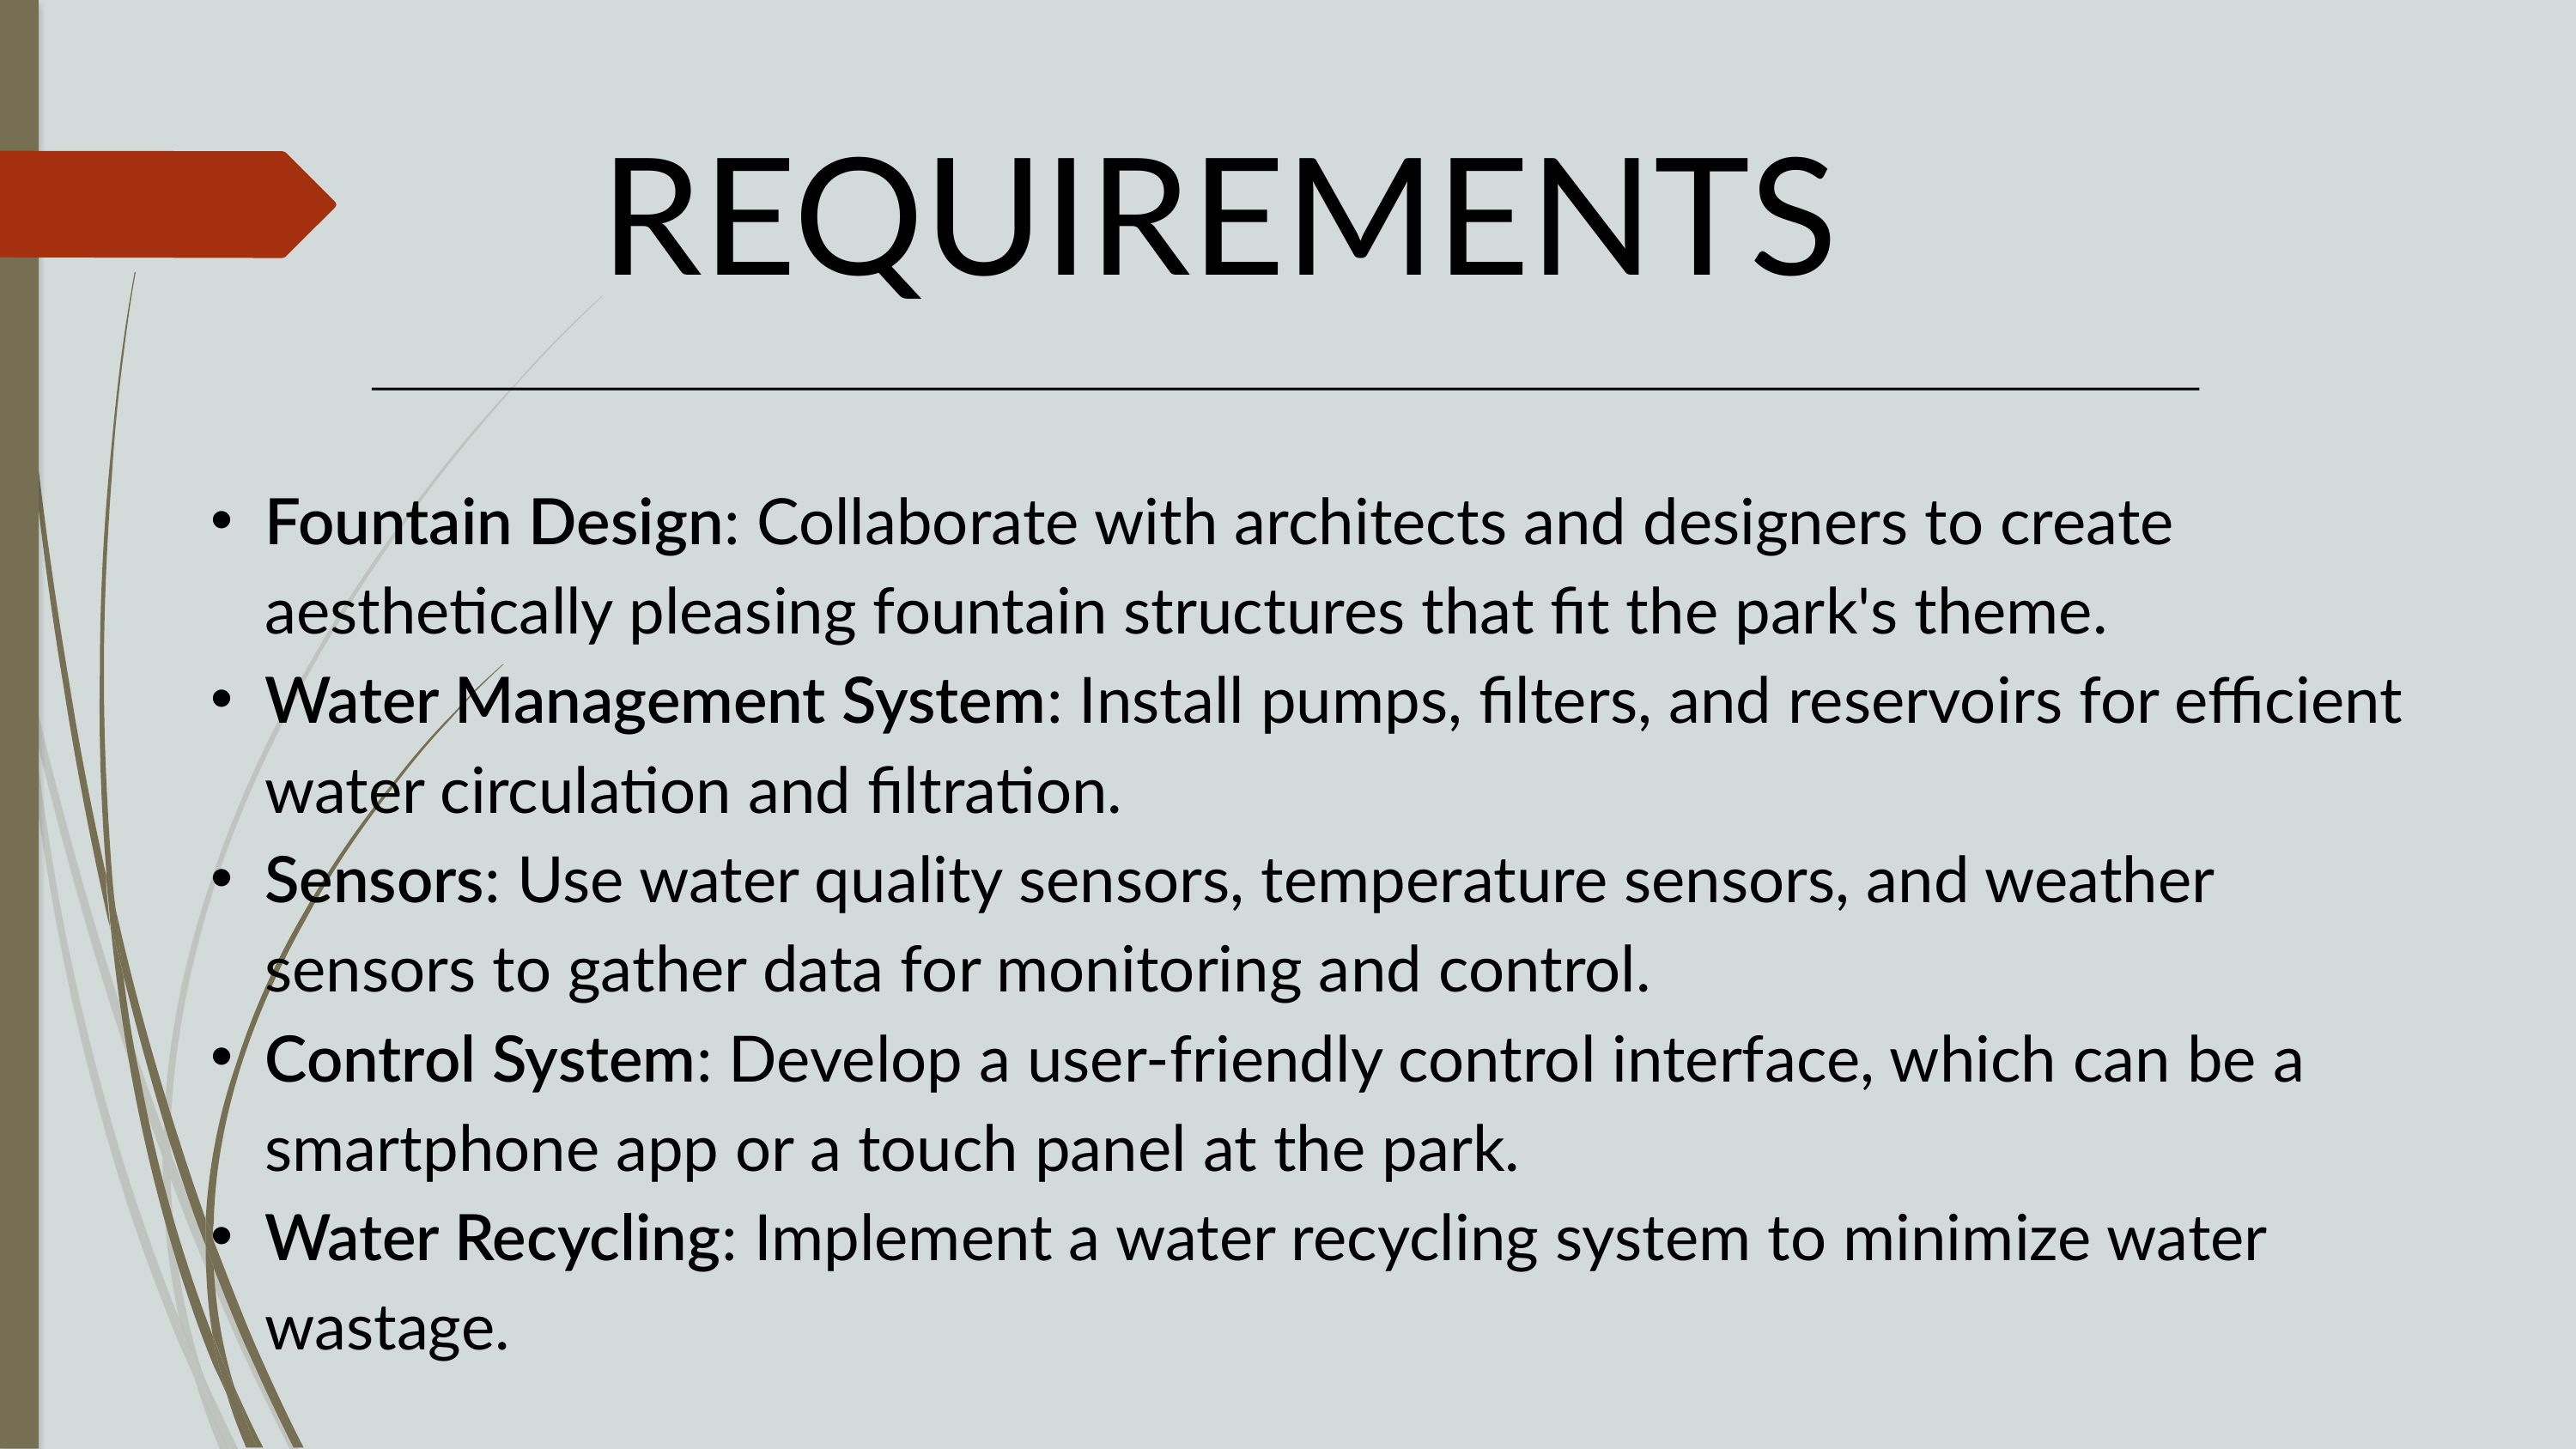

REQUIREMENTS

Fountain Design: Collaborate with architects and designers to create aesthetically pleasing fountain structures that fit the park's theme.
Water Management System: Install pumps, filters, and reservoirs for efficient water circulation and filtration.
Sensors: Use water quality sensors, temperature sensors, and weather sensors to gather data for monitoring and control.
Control System: Develop a user-friendly control interface, which can be a smartphone app or a touch panel at the park.
Water Recycling: Implement a water recycling system to minimize water wastage.